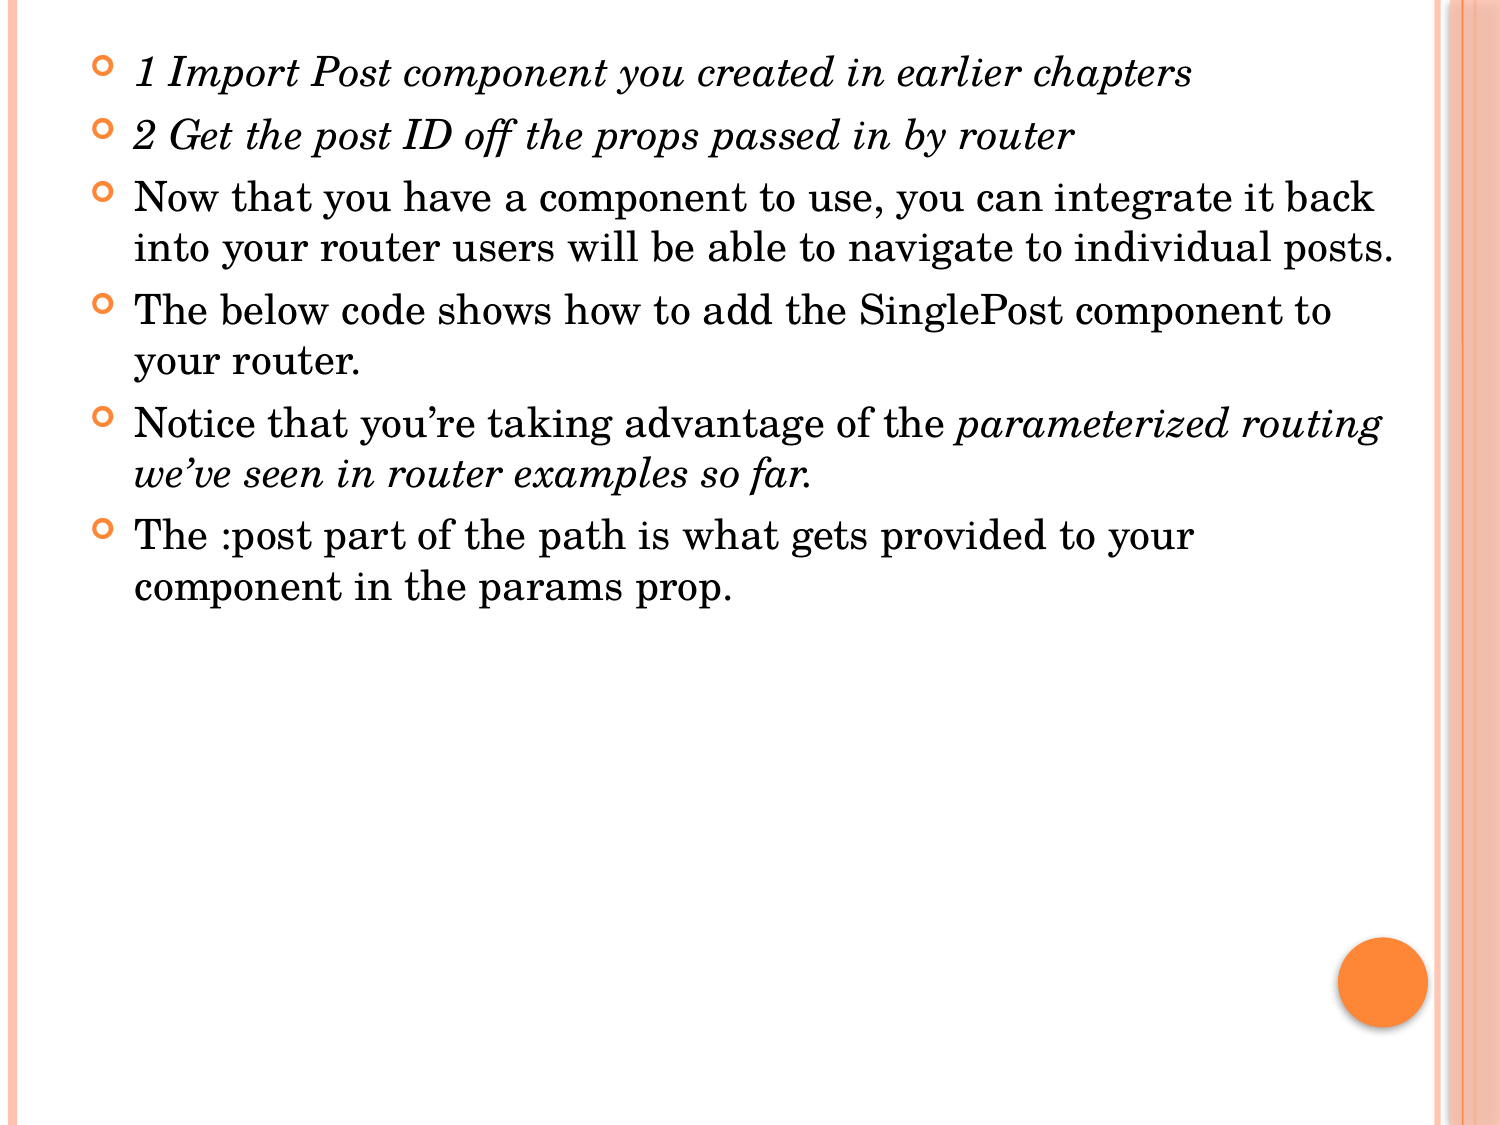

1 Import Post component you created in earlier chapters
2 Get the post ID off the props passed in by router
Now that you have a component to use, you can integrate it back into your router users will be able to navigate to individual posts.
The below code shows how to add the SinglePost component to your router.
Notice that you’re taking advantage of the parameterized routing we’ve seen in router examples so far.
The :post part of the path is what gets provided to your component in the params prop.